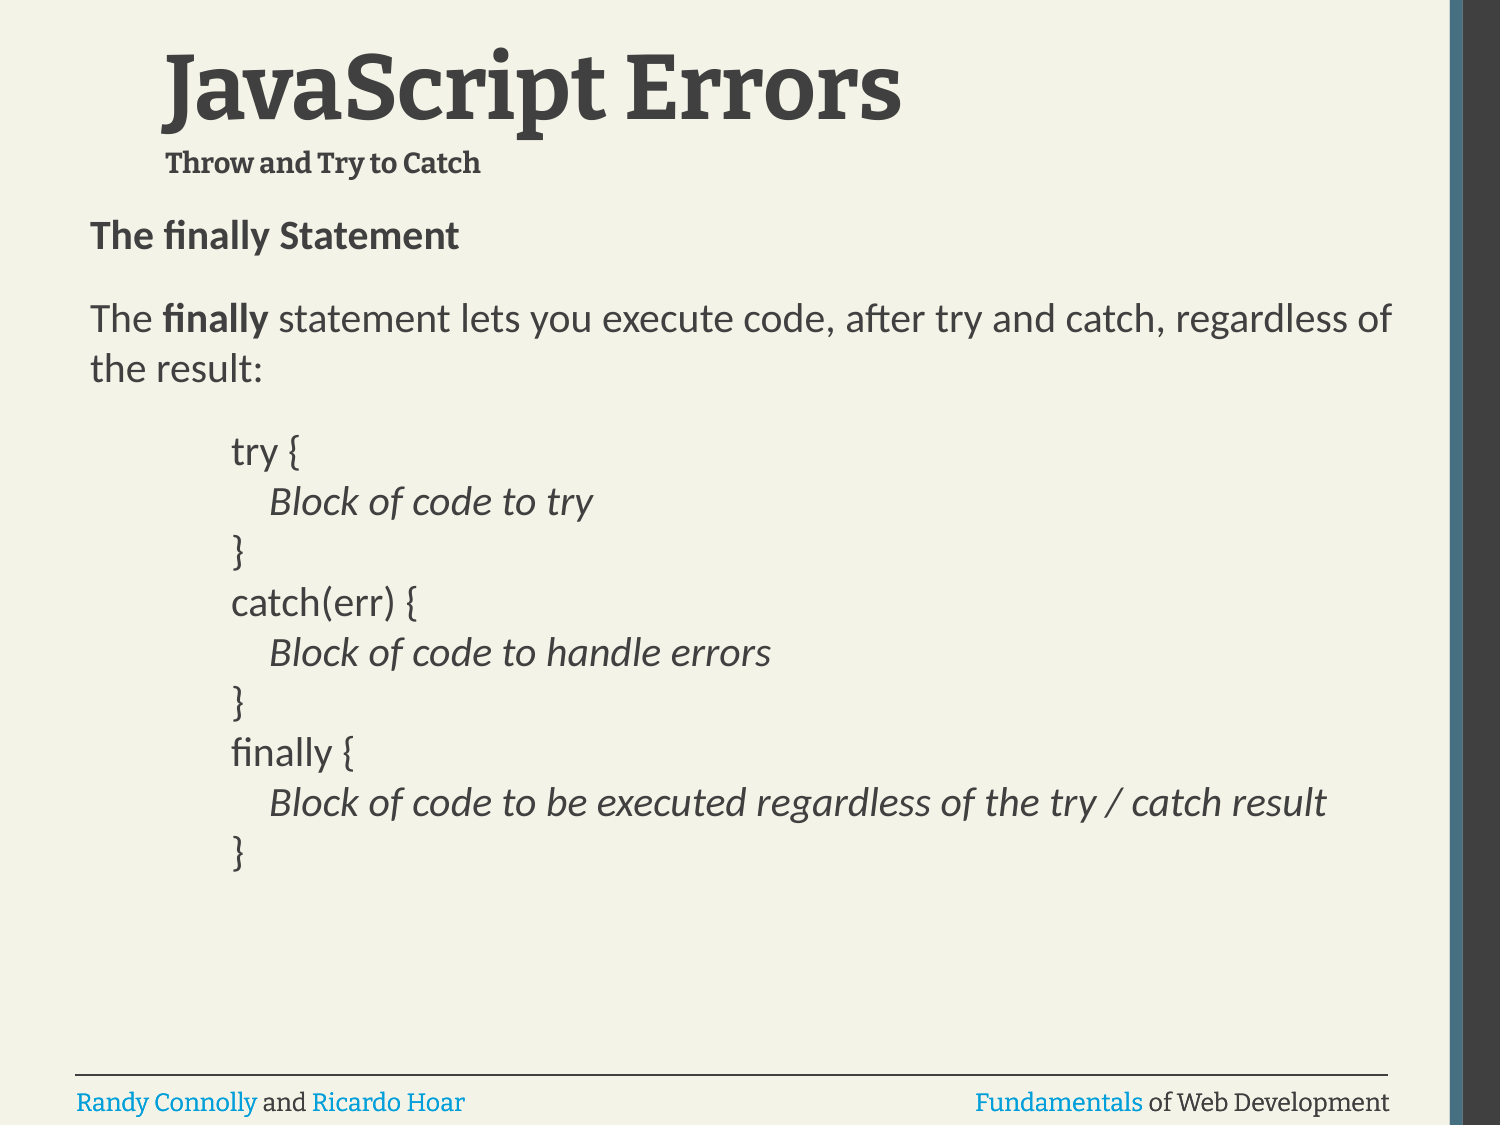

# JavaScript Errors
Throw and Try to Catch

The finally Statement
The finally statement lets you execute code, after try and catch, regardless of the result:
try {
    Block of code to try
}
catch(err) {
    Block of code to handle errors
}
finally {
    Block of code to be executed regardless of the try / catch result
}